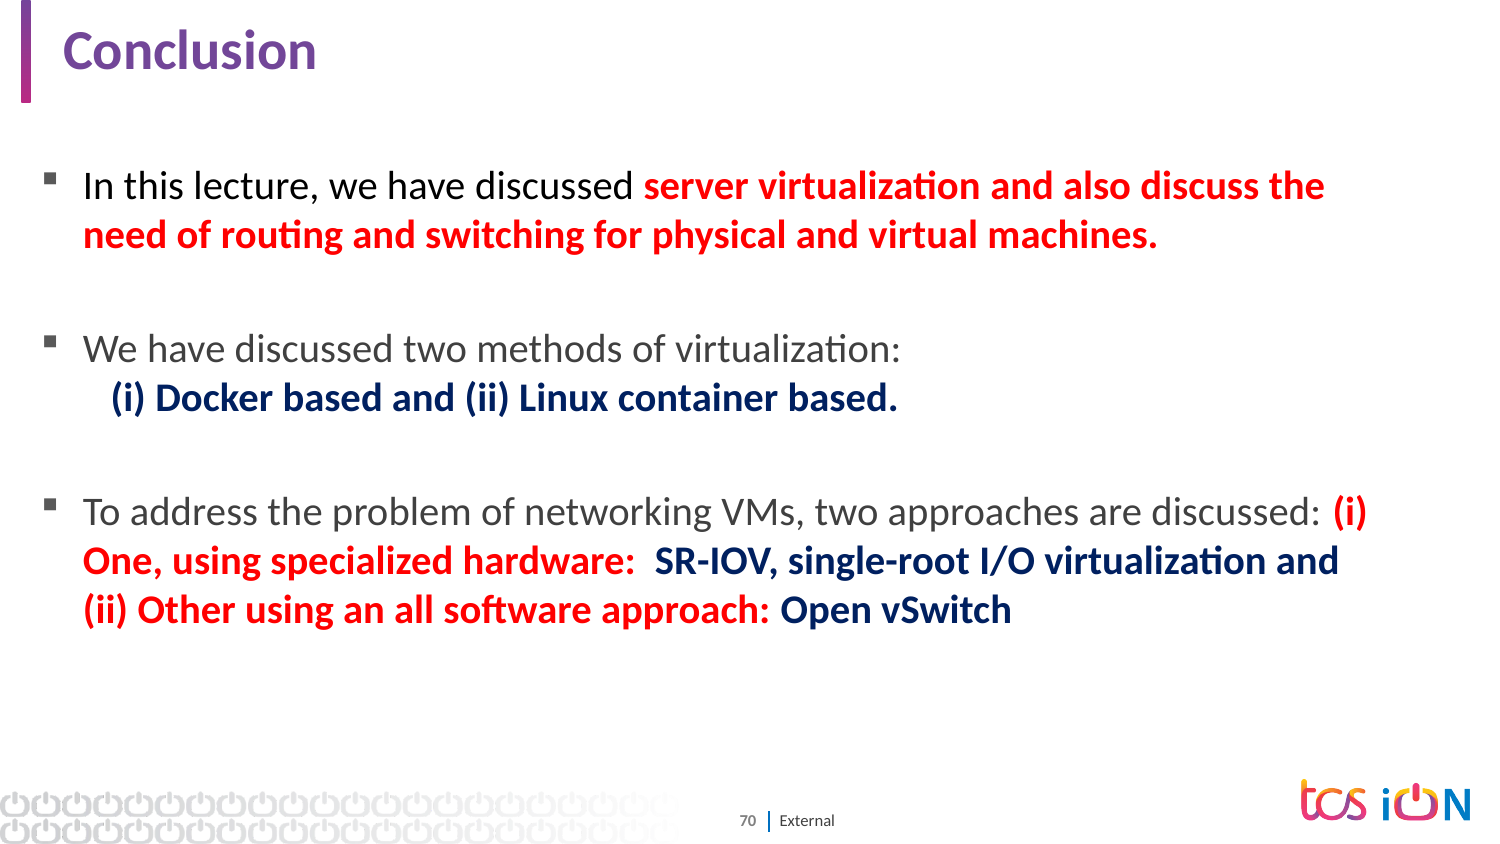

# Conclusion
In this lecture, we have discussed server virtualization and also discuss the need of routing and switching for physical and virtual machines.

We have discussed two methods of virtualization:                                                         (i) Docker based and (ii) Linux container based.

To address the problem of networking VMs, two approaches are discussed: (i) One, using specialized hardware:  SR-IOV, single-root I/O virtualization and (ii) Other using an all software approach: Open vSwitch

Server Virtualization